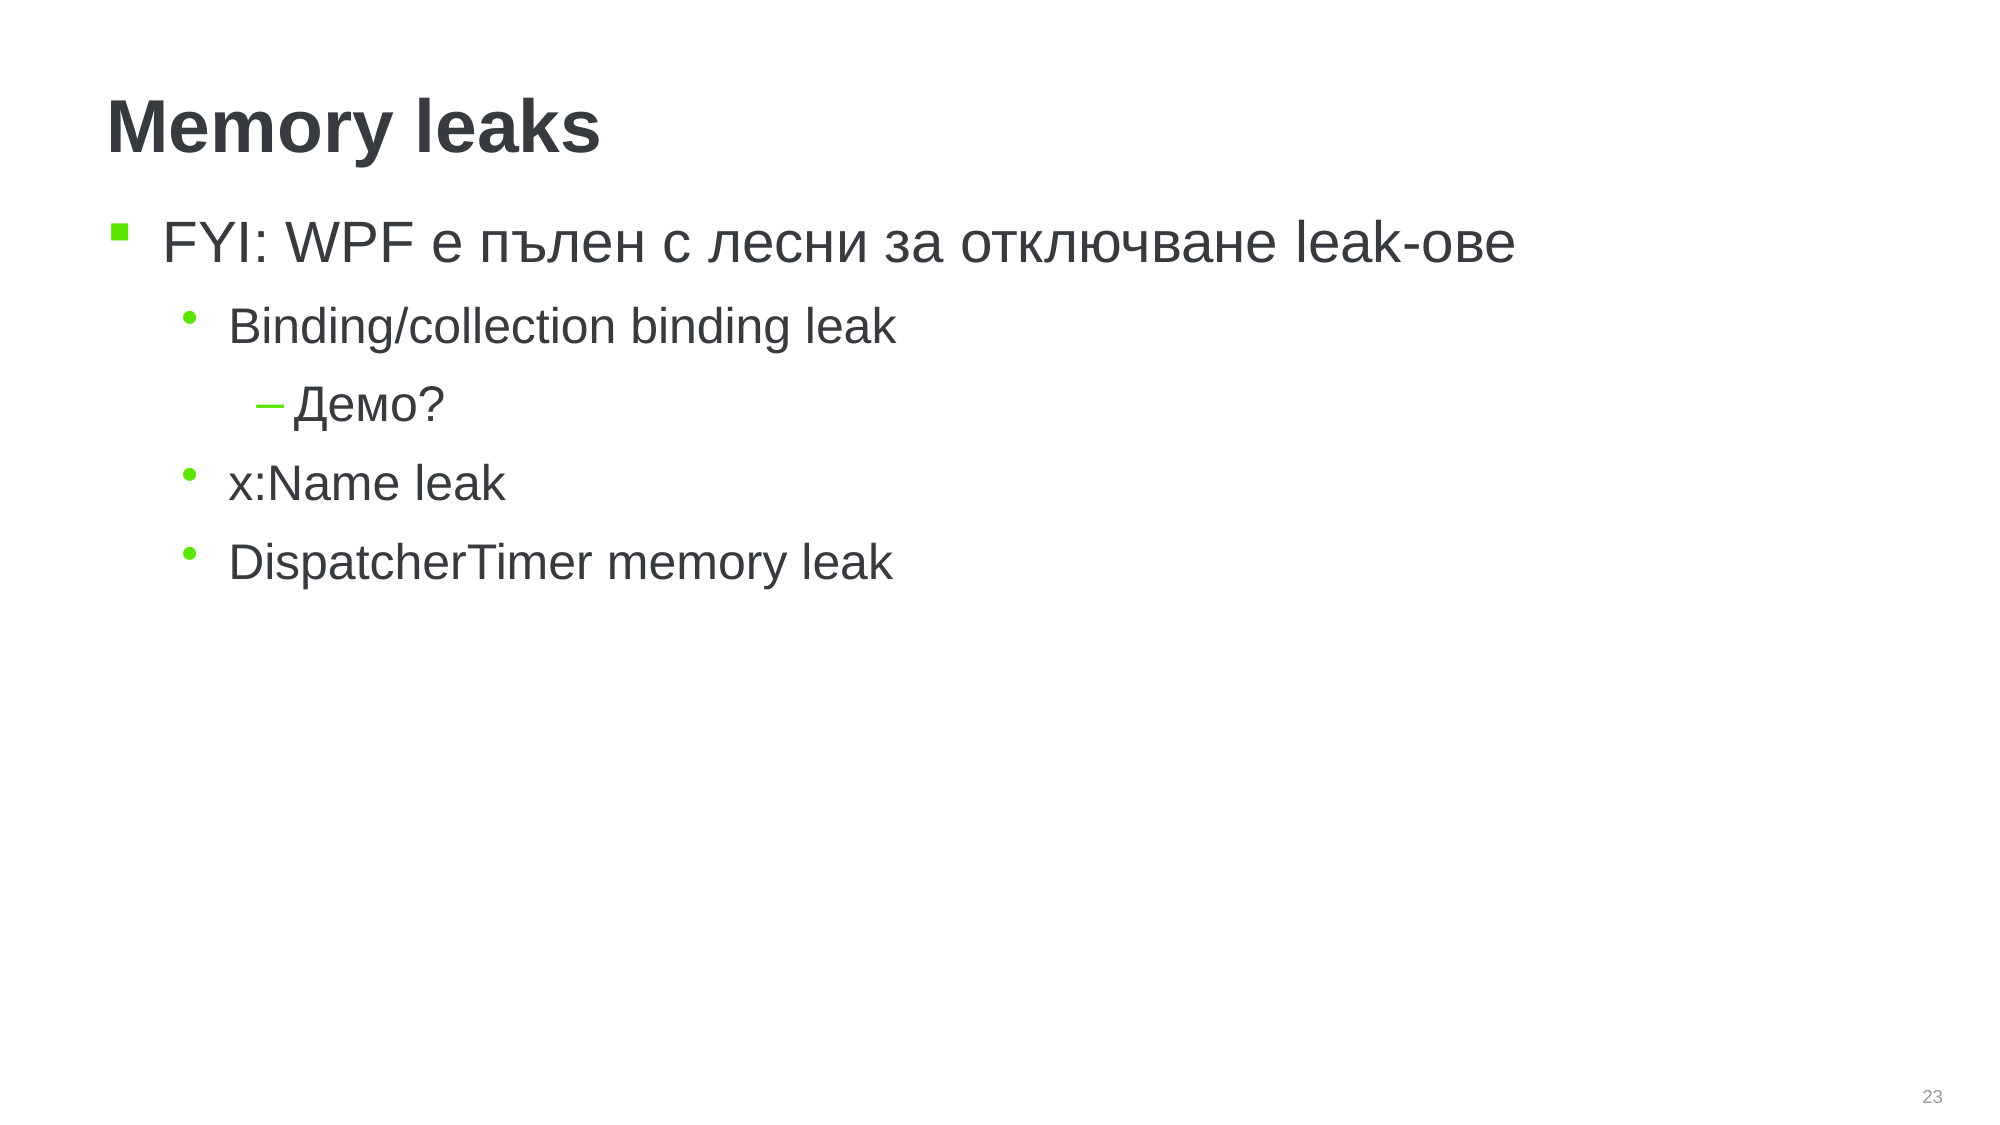

# Memory leaks
FYI: WPF е пълен с лесни за отключване leak-ове
Binding/collection binding leak
Демо?
x:Name leak
DispatcherTimer memory leak